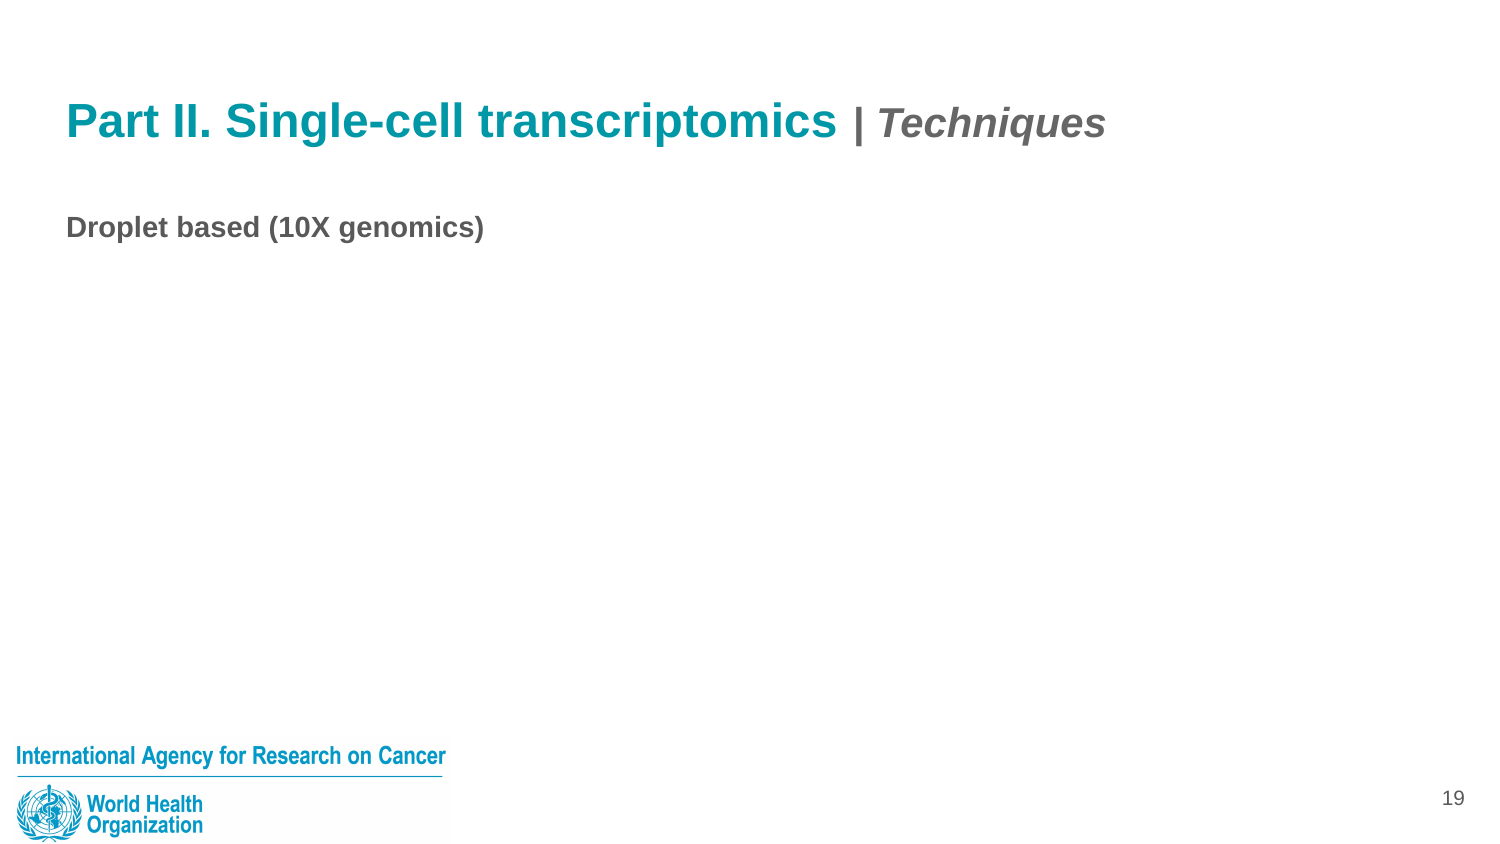

# Part II. Single-cell transcriptomics | Techniques
Droplet based (10X genomics)

19